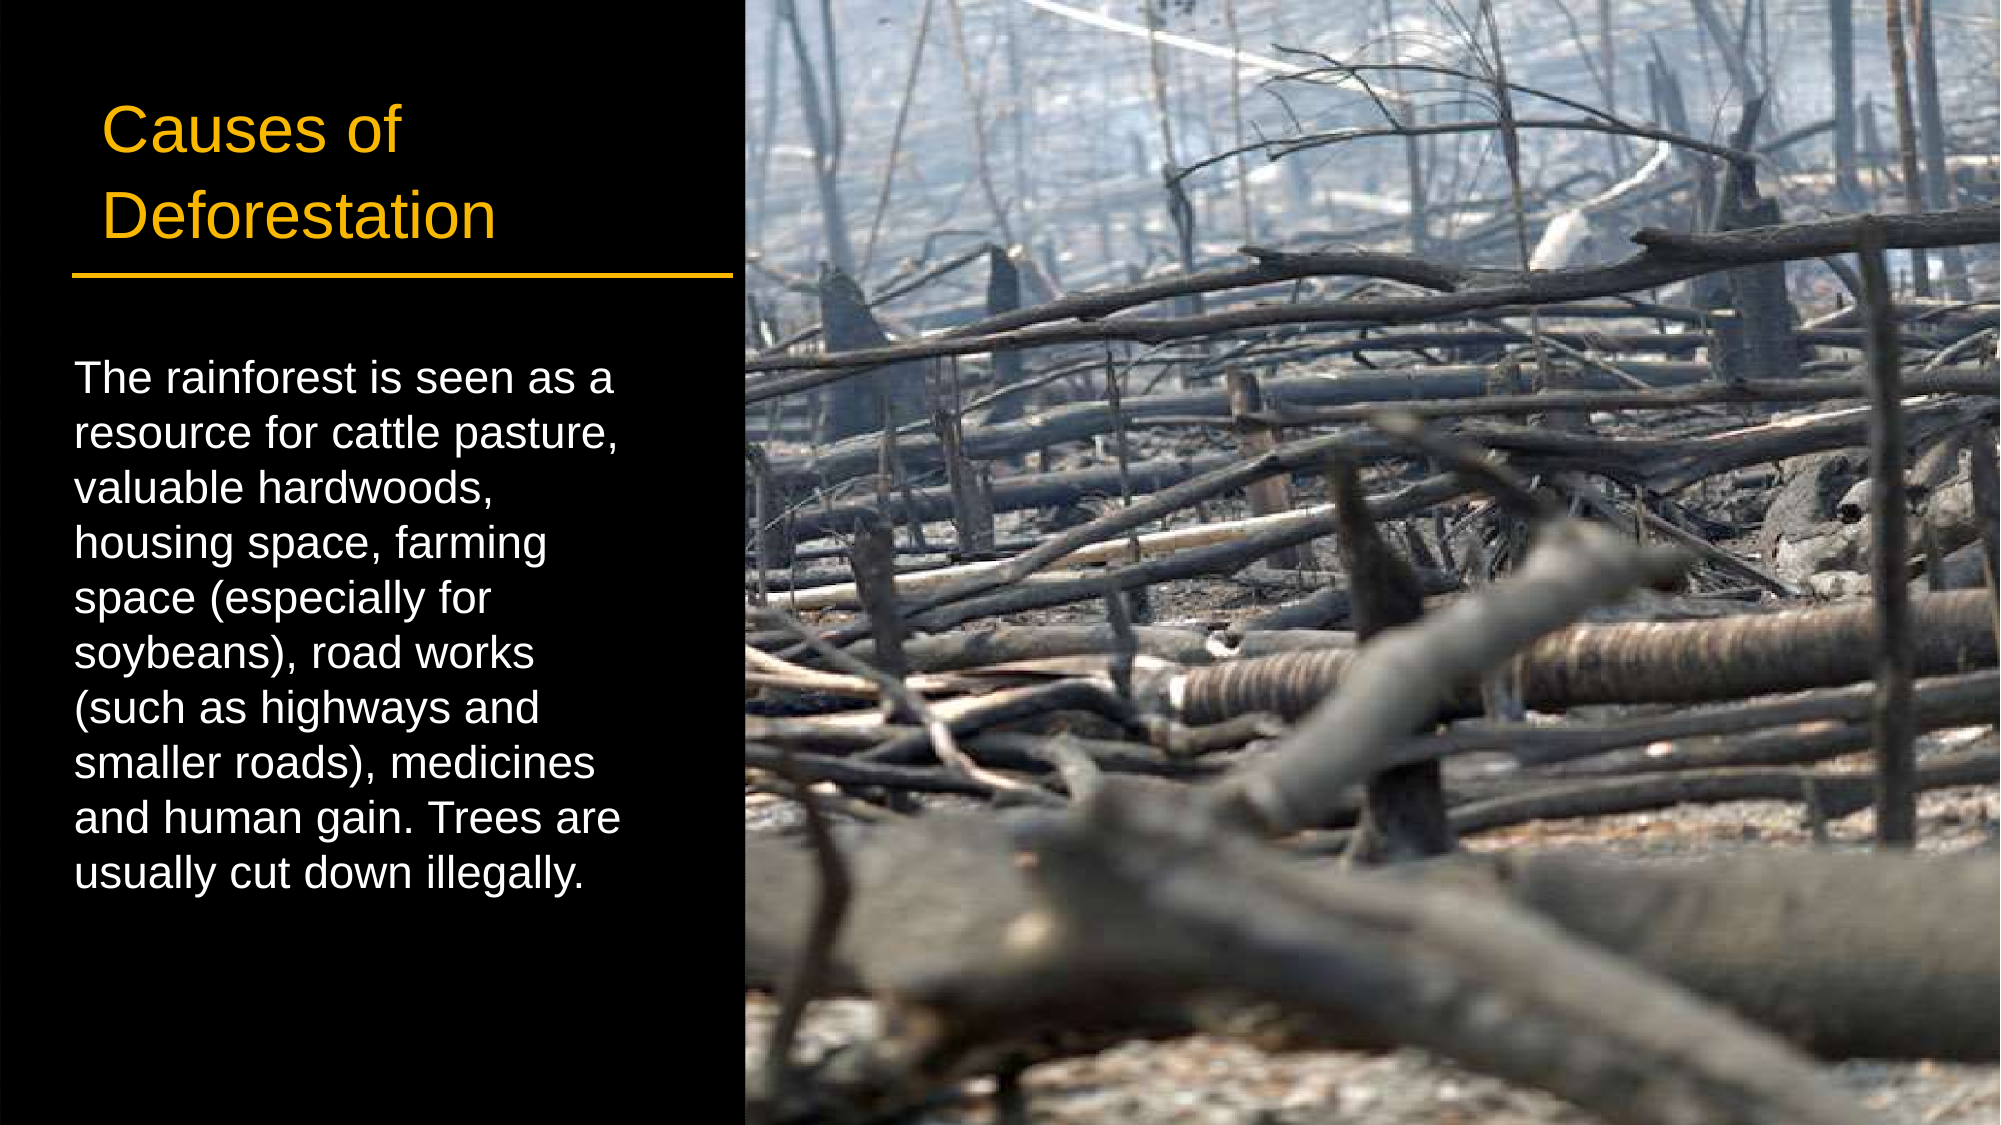

# Causes of  Deforestation

The rainforest is seen as a  resource for cattle pasture,  valuable hardwoods,  housing space, farming  space (especially for  soybeans), road works  (such as highways and  smaller roads), medicines  and human gain. Trees are  usually cut down illegally.